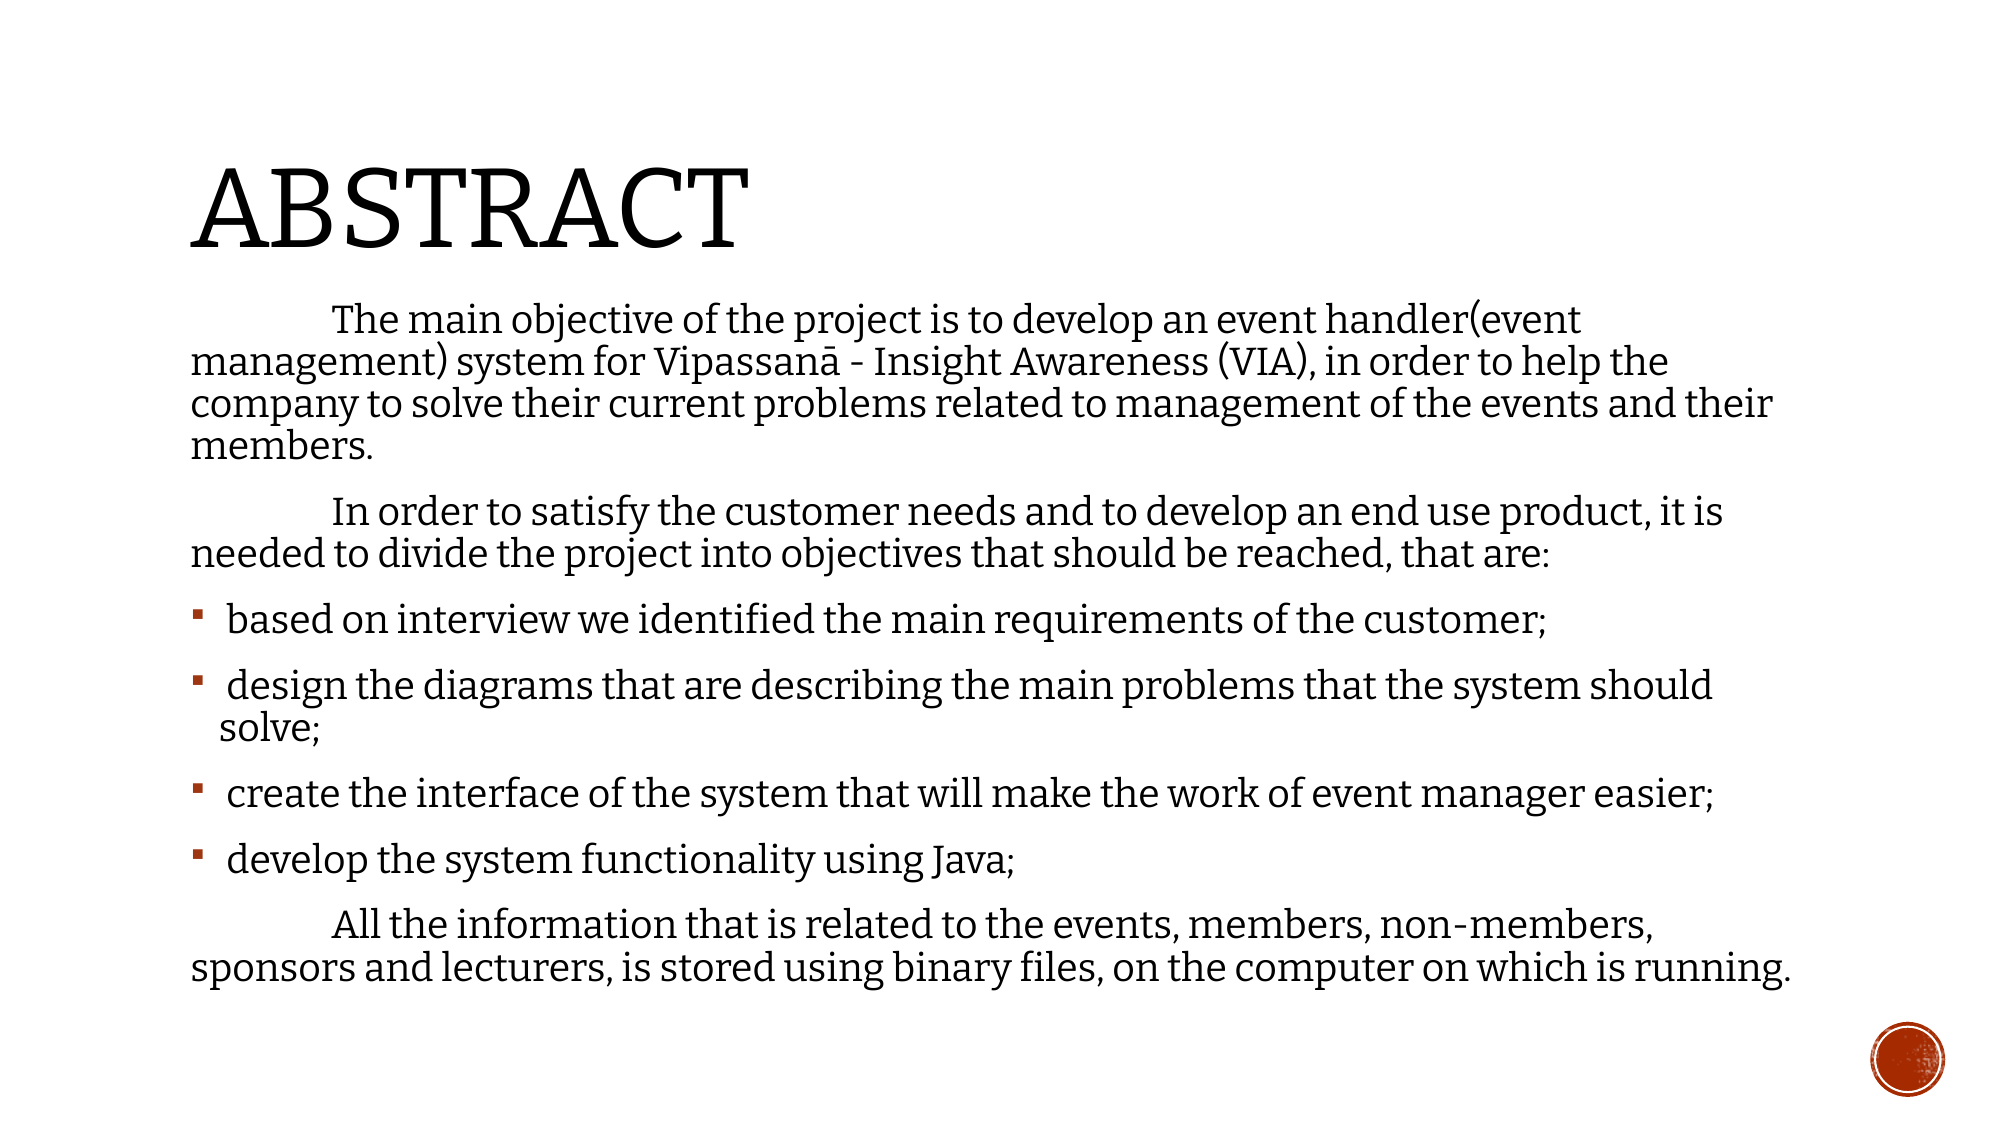

# Abstract
	The main objective of the project is to develop an event handler(event management) system for Vipassanā ‐ Insight Awareness (VIA), in order to help the company to solve their current problems related to management of the events and their members.
	In order to satisfy the customer needs and to develop an end use product, it is needed to divide the project into objectives that should be reached, that are:
 based on interview we identified the main requirements of the customer;
 design the diagrams that are describing the main problems that the system should solve;
 create the interface of the system that will make the work of event manager easier;
 develop the system functionality using Java;
	All the information that is related to the events, members, non-members, sponsors and lecturers, is stored using binary files, on the computer on which is running.